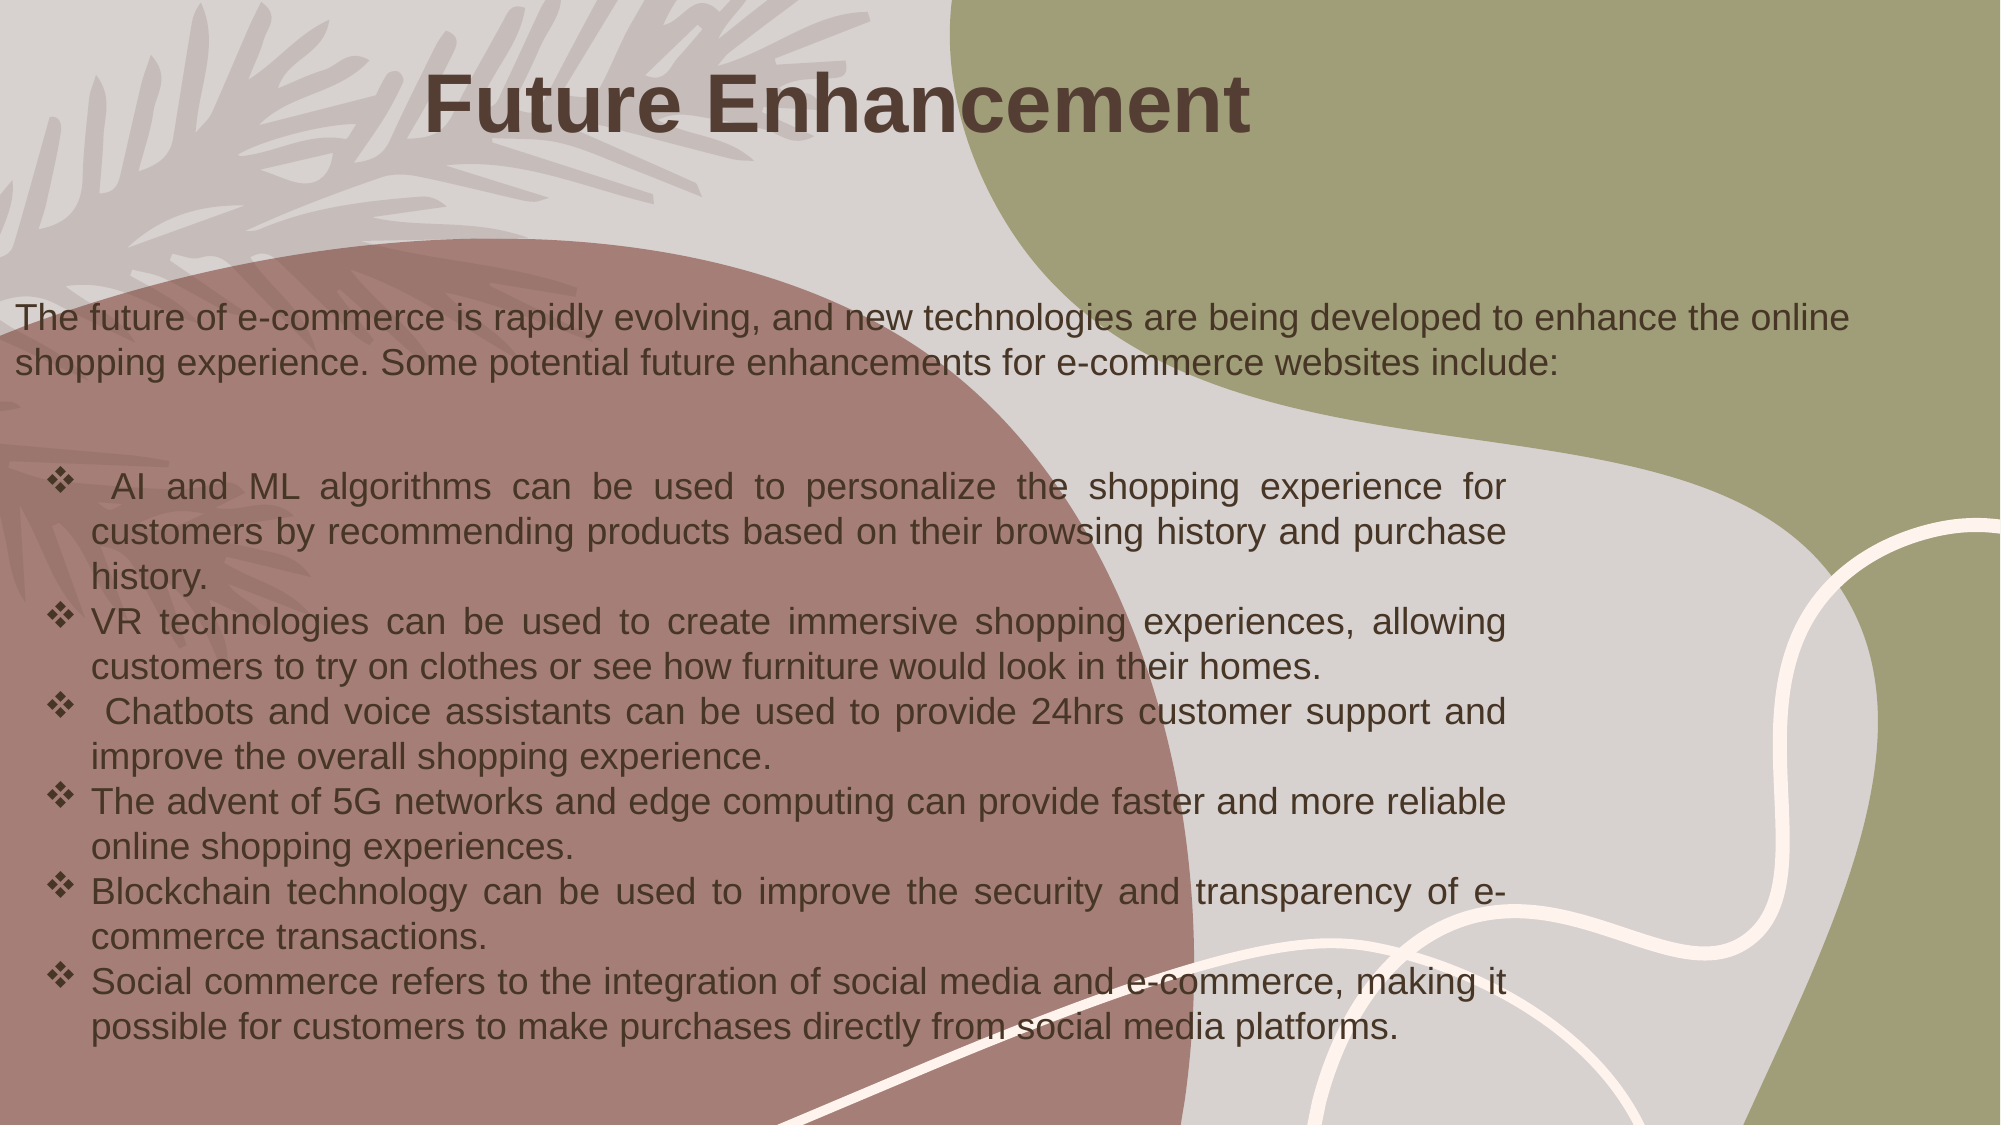

Future Enhancement
The future of e-commerce is rapidly evolving, and new technologies are being developed to enhance the online shopping experience. Some potential future enhancements for e-commerce websites include:
 AI and ML algorithms can be used to personalize the shopping experience for customers by recommending products based on their browsing history and purchase history.
VR technologies can be used to create immersive shopping experiences, allowing customers to try on clothes or see how furniture would look in their homes.
 Chatbots and voice assistants can be used to provide 24hrs customer support and improve the overall shopping experience.
The advent of 5G networks and edge computing can provide faster and more reliable online shopping experiences.
Blockchain technology can be used to improve the security and transparency of e-commerce transactions.
Social commerce refers to the integration of social media and e-commerce, making it possible for customers to make purchases directly from social media platforms.